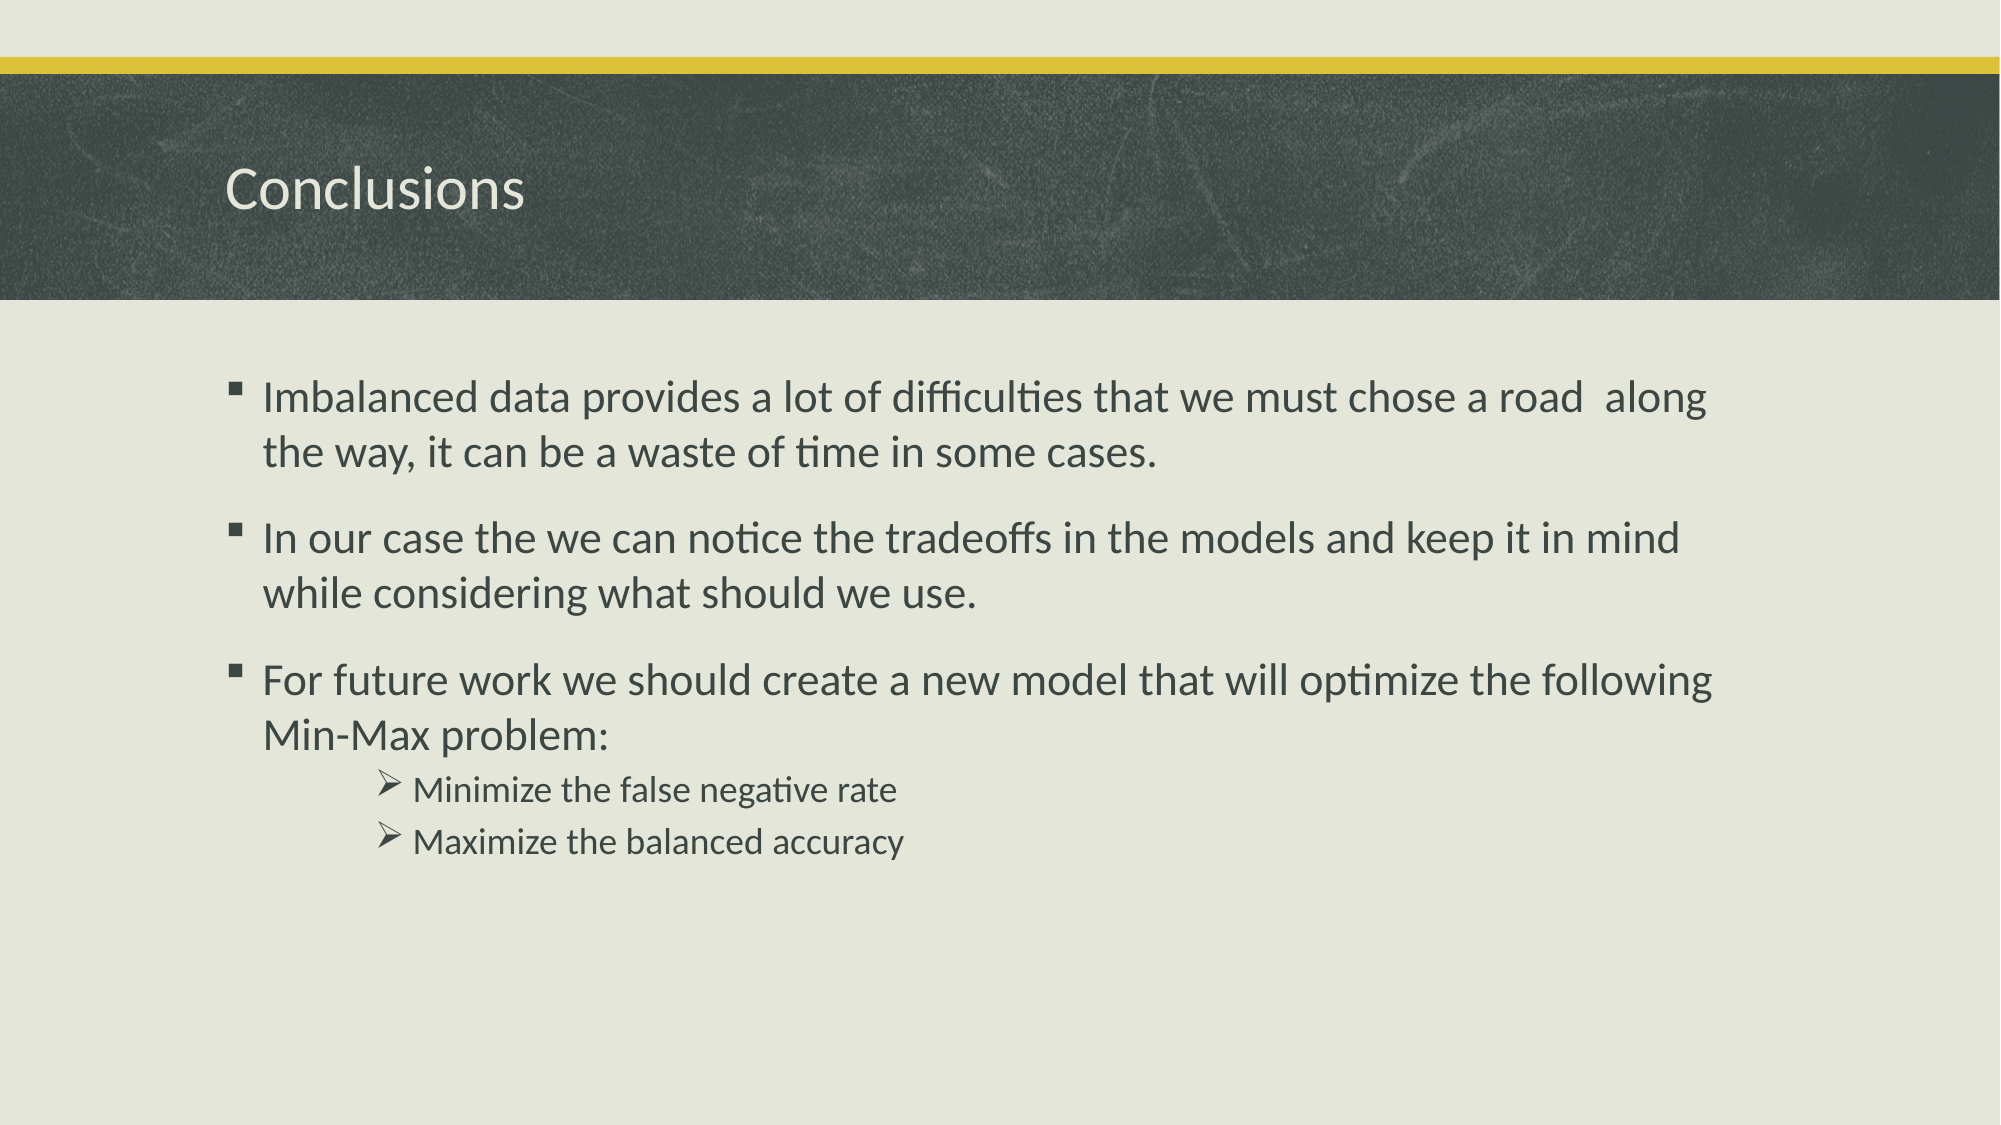

# Conclusions
Imbalanced data provides a lot of difficulties that we must chose a road  along the way, it can be a waste of time in some cases.
In our case the we can notice the tradeoffs in the models and keep it in mind while considering what should we use.
For future work we should create a new model that will optimize the following Min-Max problem:
Minimize the false negative rate
Maximize the balanced accuracy